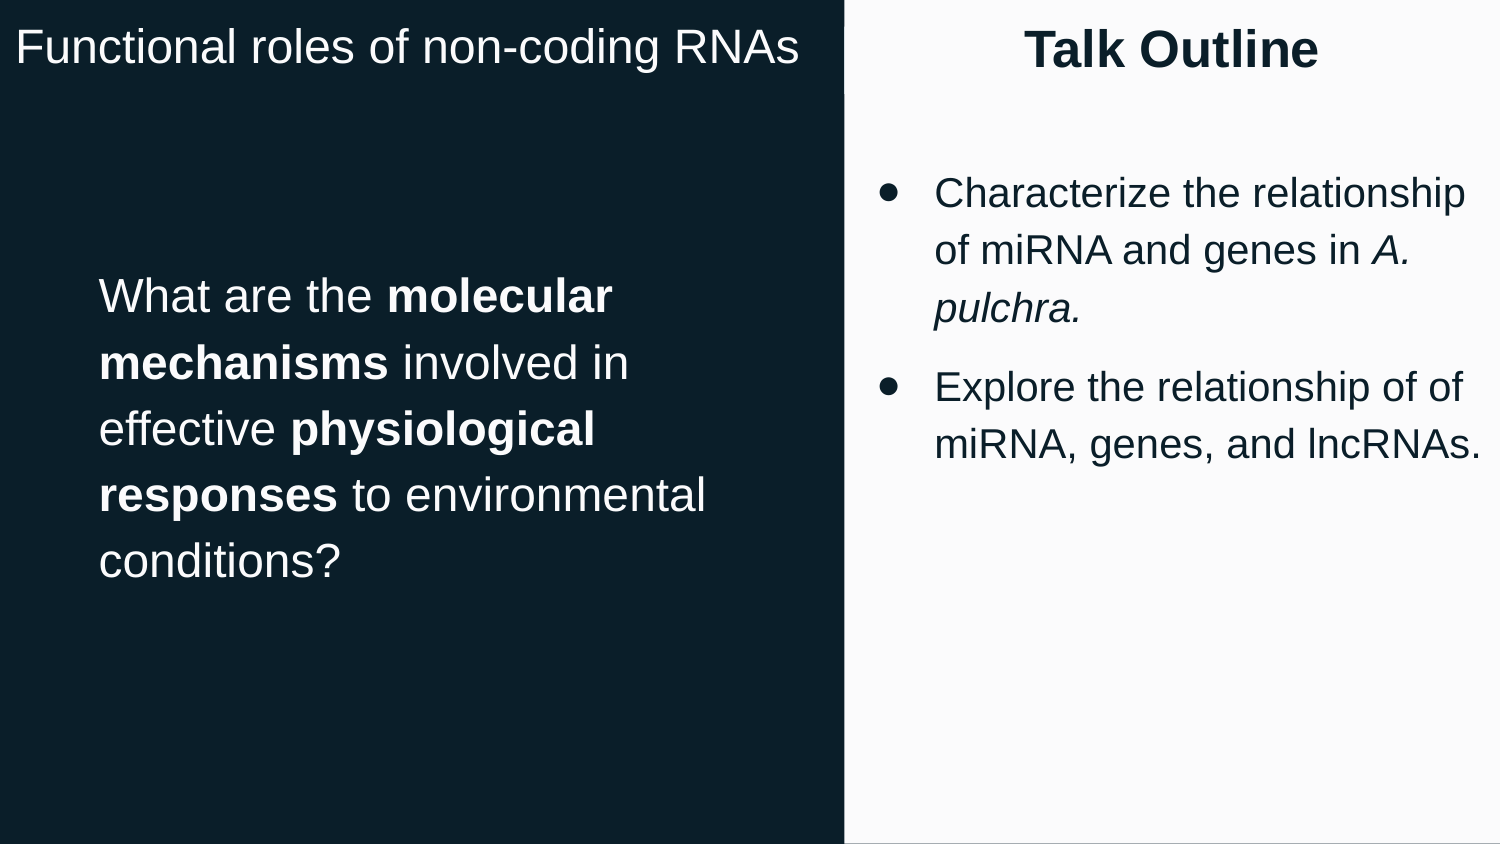

# Functional roles of non-coding RNAs
What are the molecular mechanisms involved in effective physiological responses to environmental conditions?

Talk Outline

Characterize the relationship of miRNA and genes in A. pulchra.
Explore the relationship of of miRNA, genes, and lncRNAs.

Rivera et al., 2020